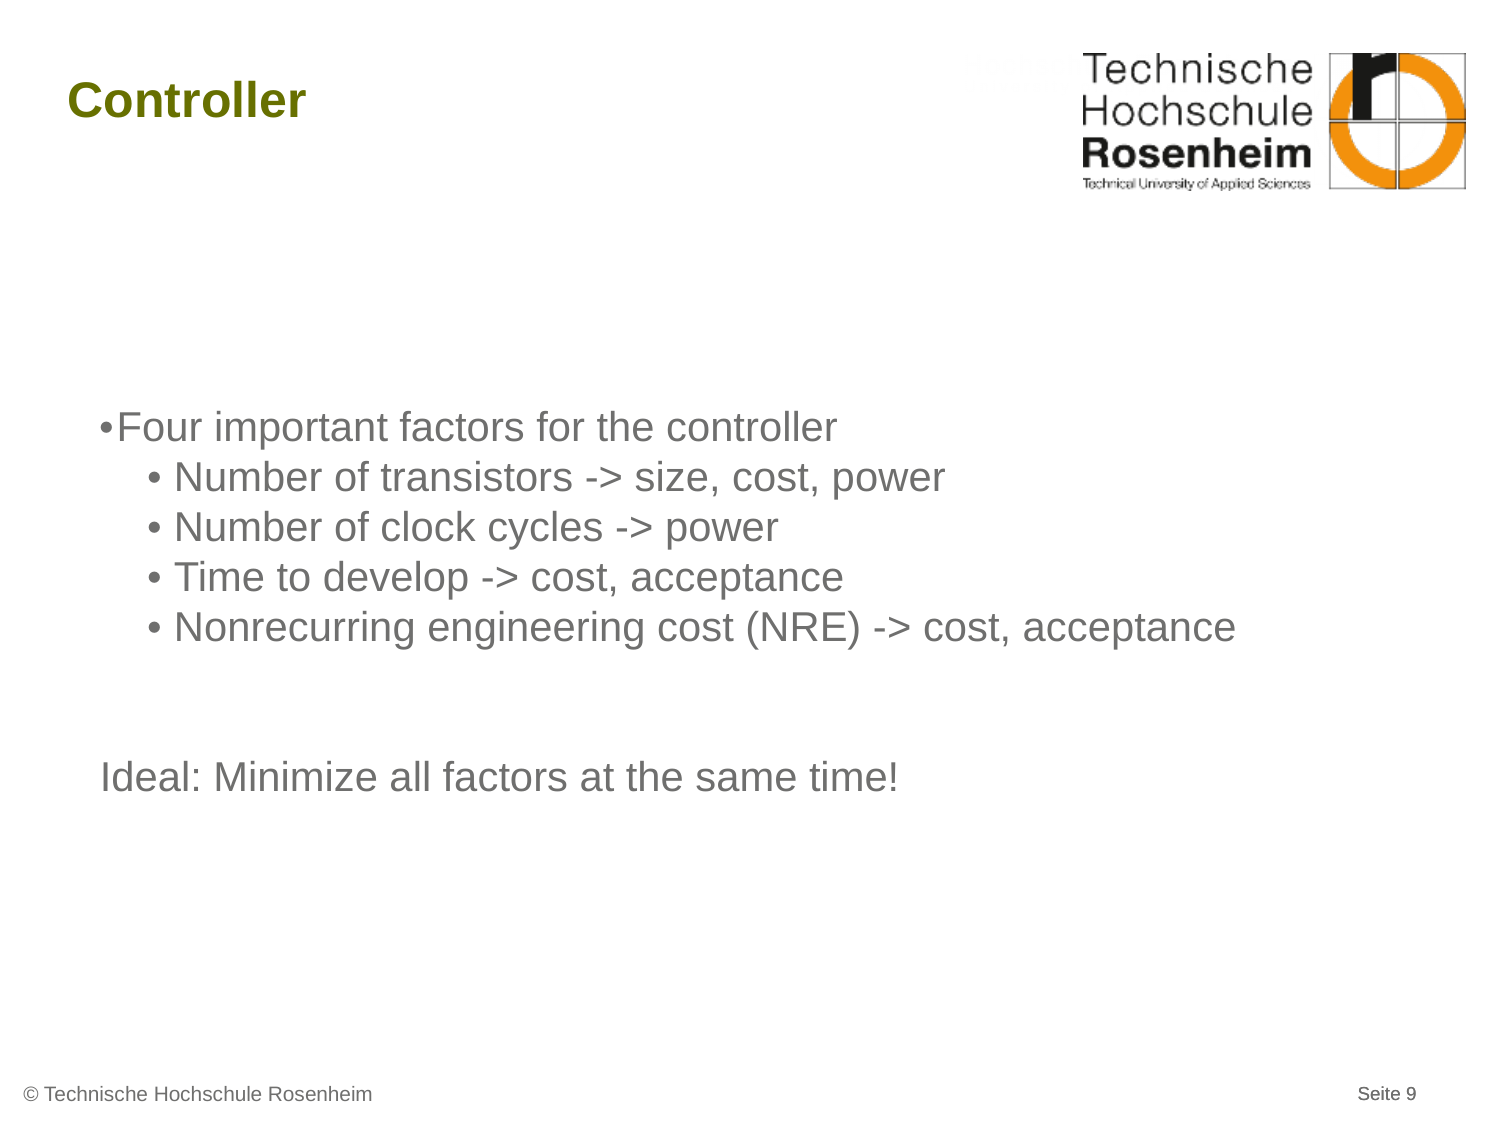

# Controller
Four important factors for the controller
 Number of transistors -> size, cost, power
 Number of clock cycles -> power
 Time to develop -> cost, acceptance
 Nonrecurring engineering cost (NRE) -> cost, acceptance

Ideal: Minimize all factors at the same time!